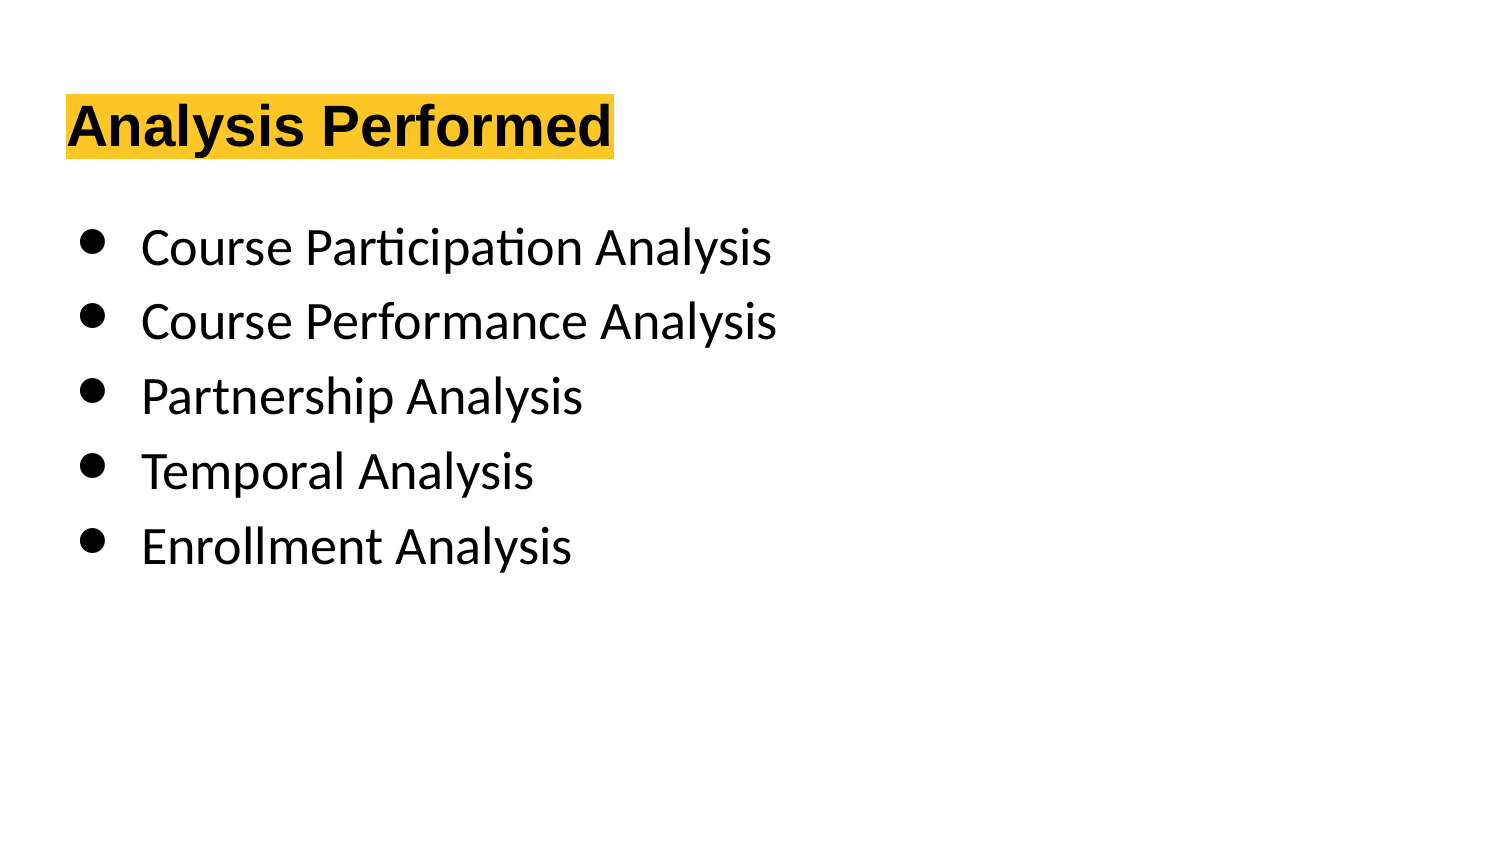

# Analysis Performed
Course Participation Analysis
Course Performance Analysis
Partnership Analysis
Temporal Analysis
Enrollment Analysis